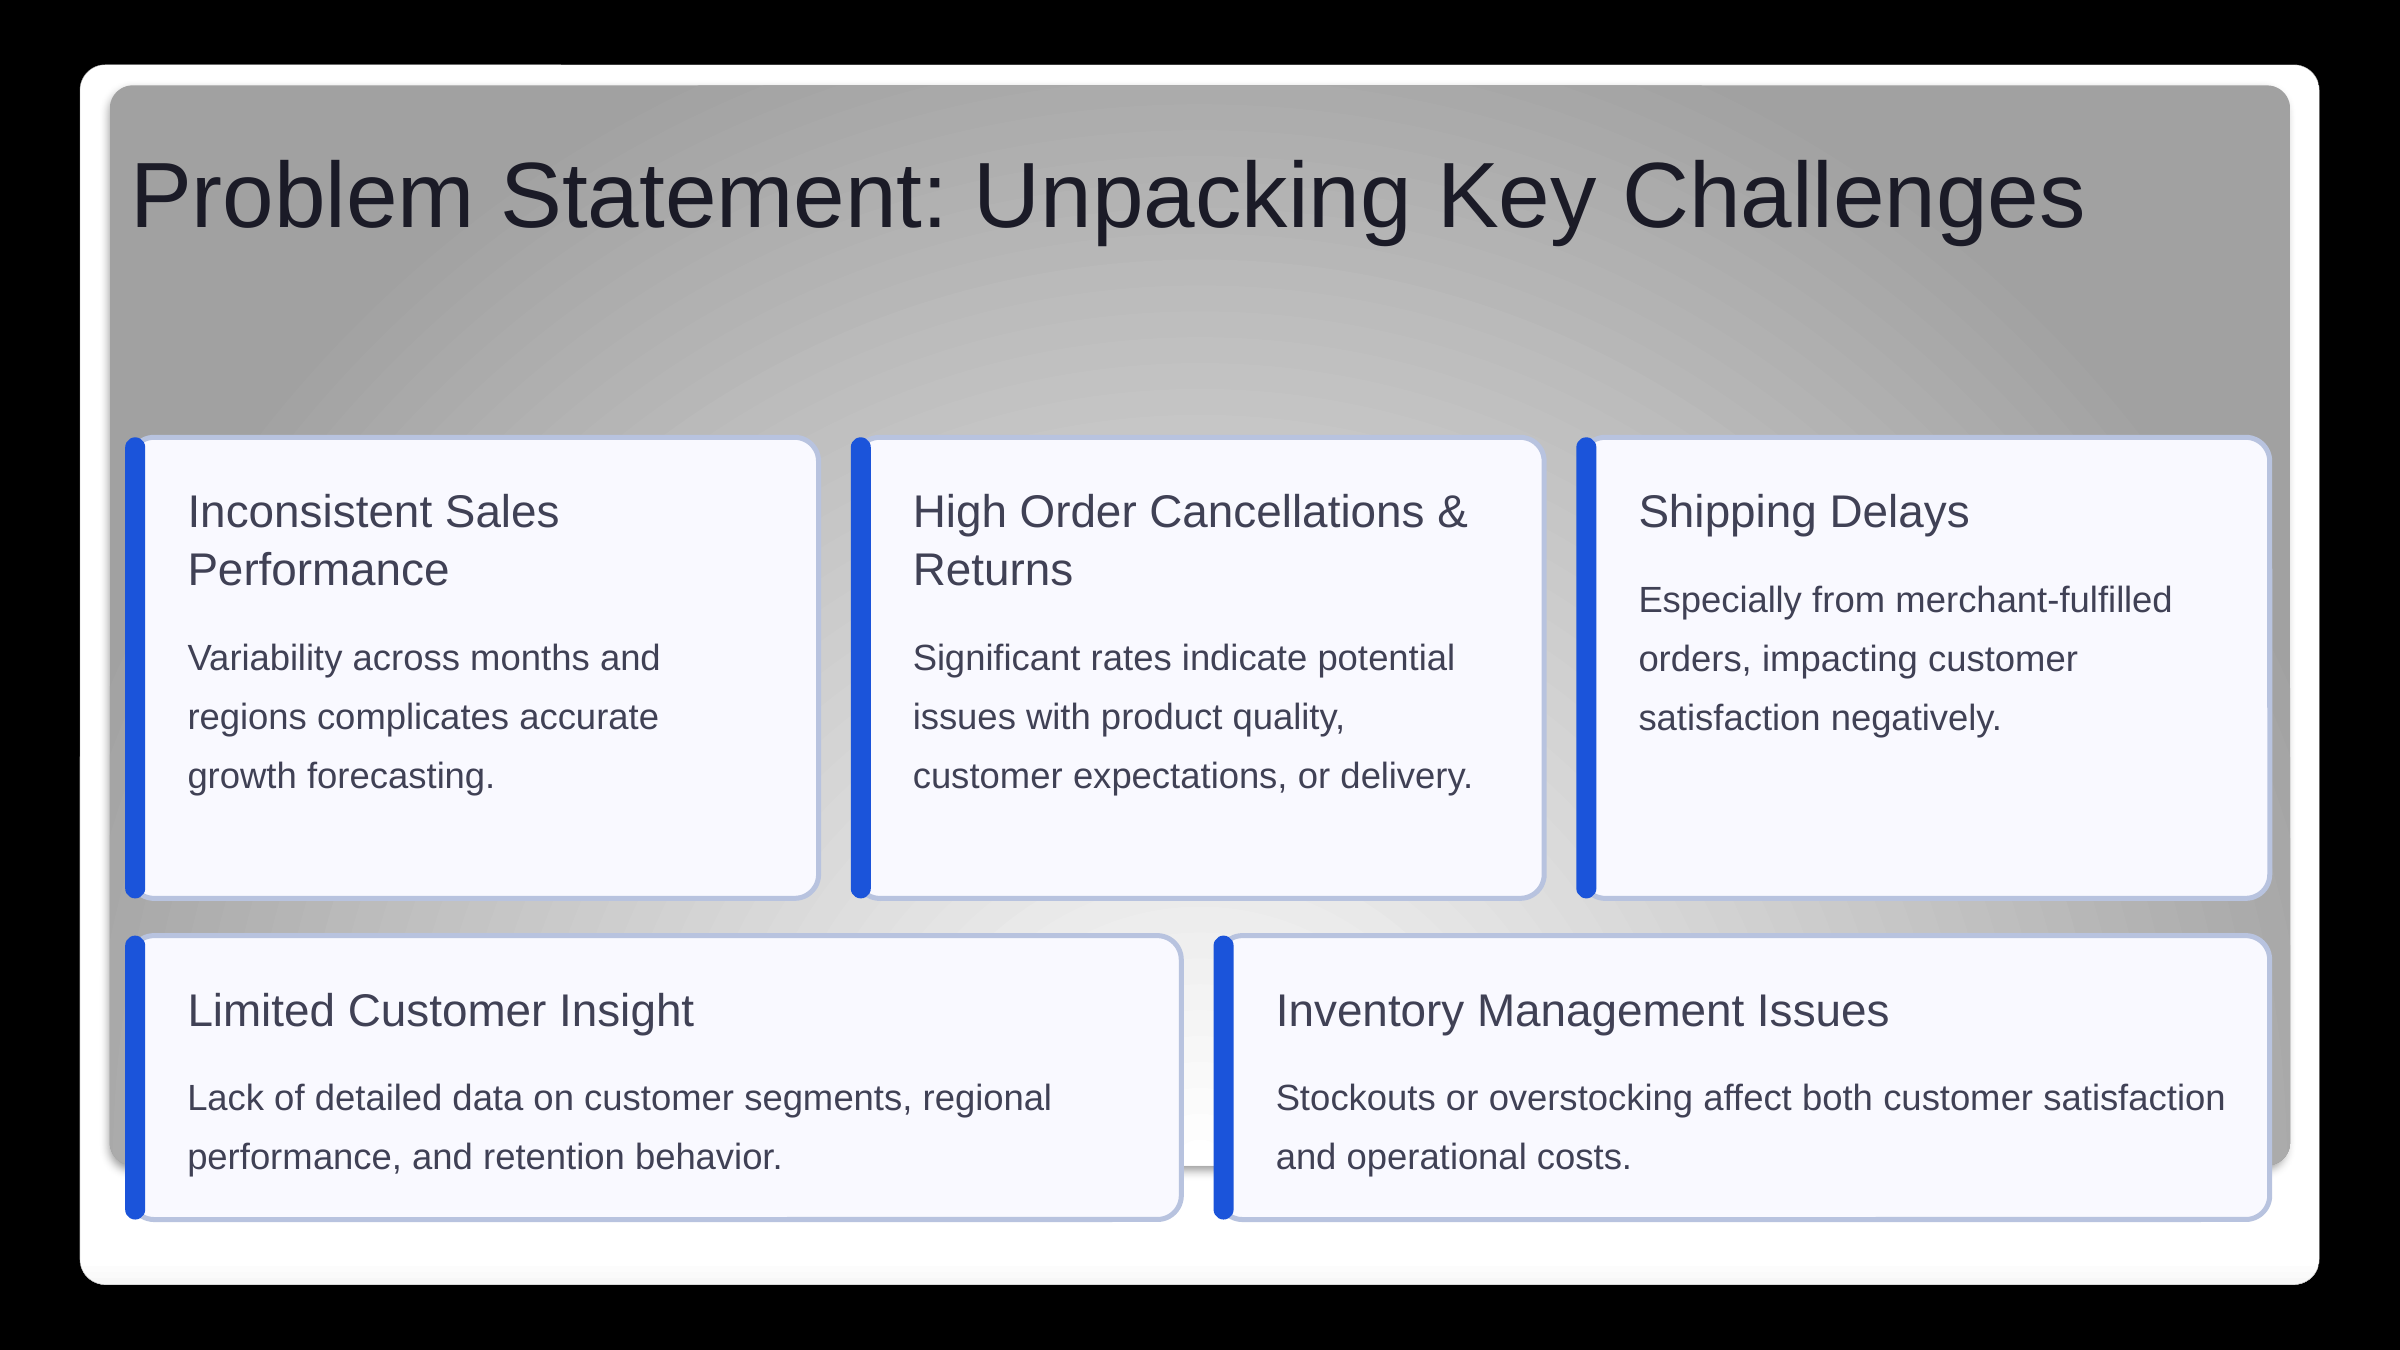

Problem Statement: Unpacking Key Challenges

Inconsistent Sales Performance
High Order Cancellations & Returns
Shipping Delays
Especially from merchant-fulfilled orders, impacting customer satisfaction negatively.
Variability across months and regions complicates accurate growth forecasting.
Significant rates indicate potential issues with product quality, customer expectations, or delivery.

Limited Customer Insight
Inventory Management Issues
Lack of detailed data on customer segments, regional performance, and retention behavior.
Stockouts or overstocking affect both customer satisfaction and operational costs.